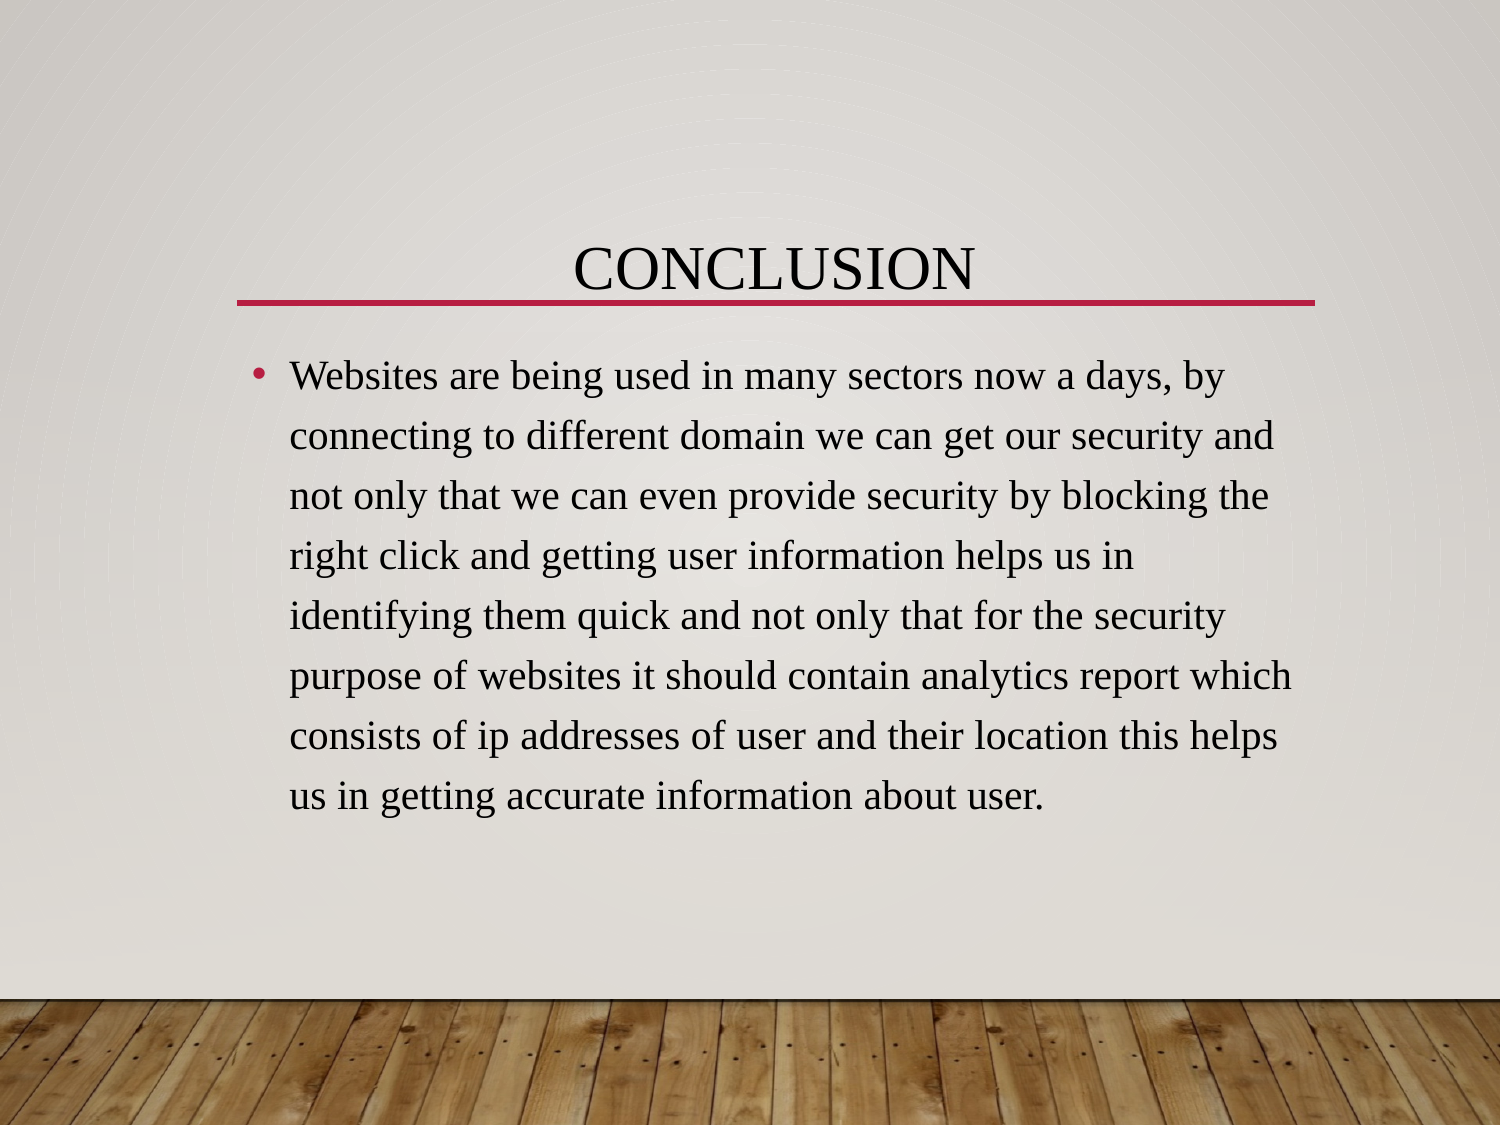

# Conclusion
Websites are being used in many sectors now a days, by connecting to different domain we can get our security and not only that we can even provide security by blocking the right click and getting user information helps us in identifying them quick and not only that for the security purpose of websites it should contain analytics report which consists of ip addresses of user and their location this helps us in getting accurate information about user.